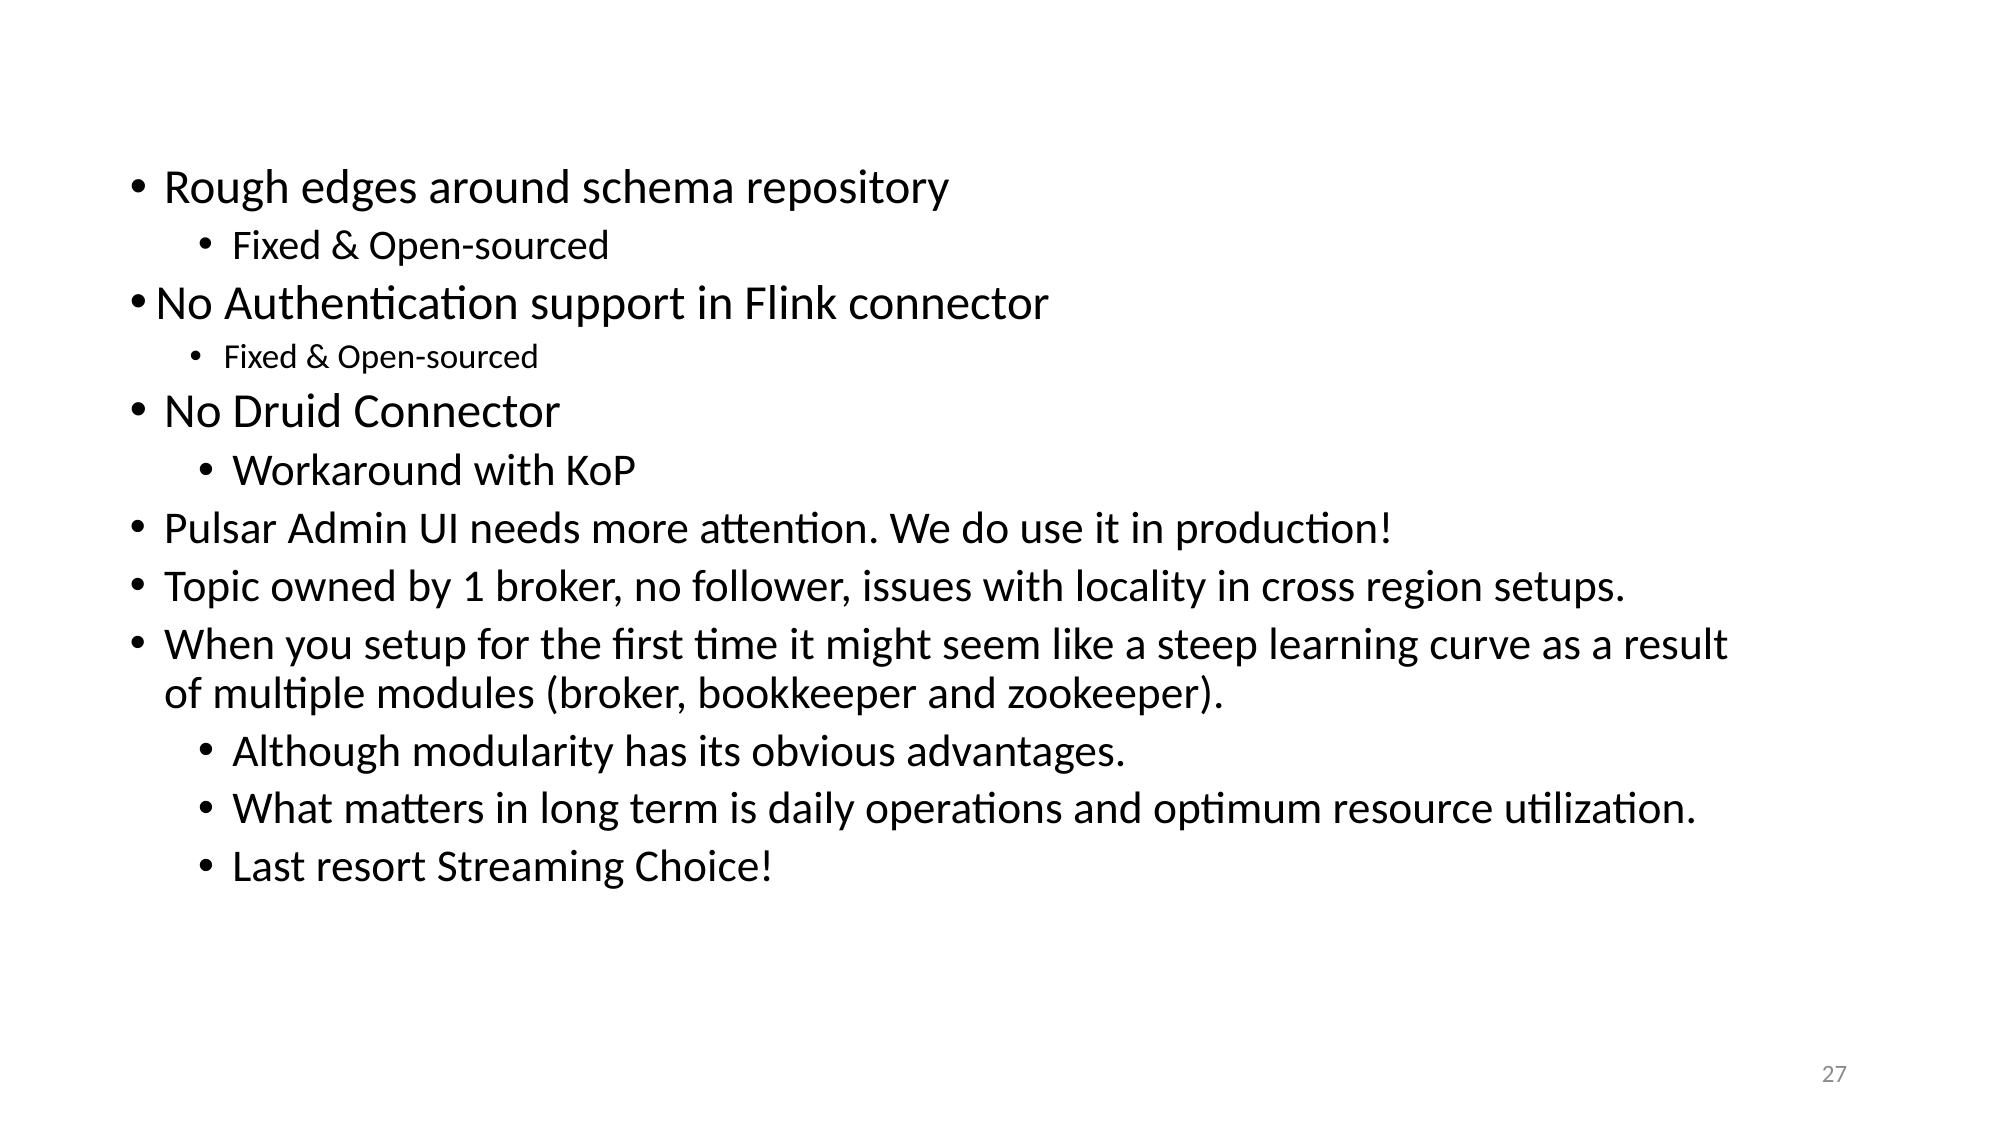

Rough edges around schema repository
Fixed & Open-sourced
No Authentication support in Flink connector
Fixed & Open-sourced
No Druid Connector
Workaround with KoP
Pulsar Admin UI needs more attention. We do use it in production!
Topic owned by 1 broker, no follower, issues with locality in cross region setups.
When you setup for the first time it might seem like a steep learning curve as a result of multiple modules (broker, bookkeeper and zookeeper).
Although modularity has its obvious advantages.
What matters in long term is daily operations and optimum resource utilization.
Last resort Streaming Choice!

27